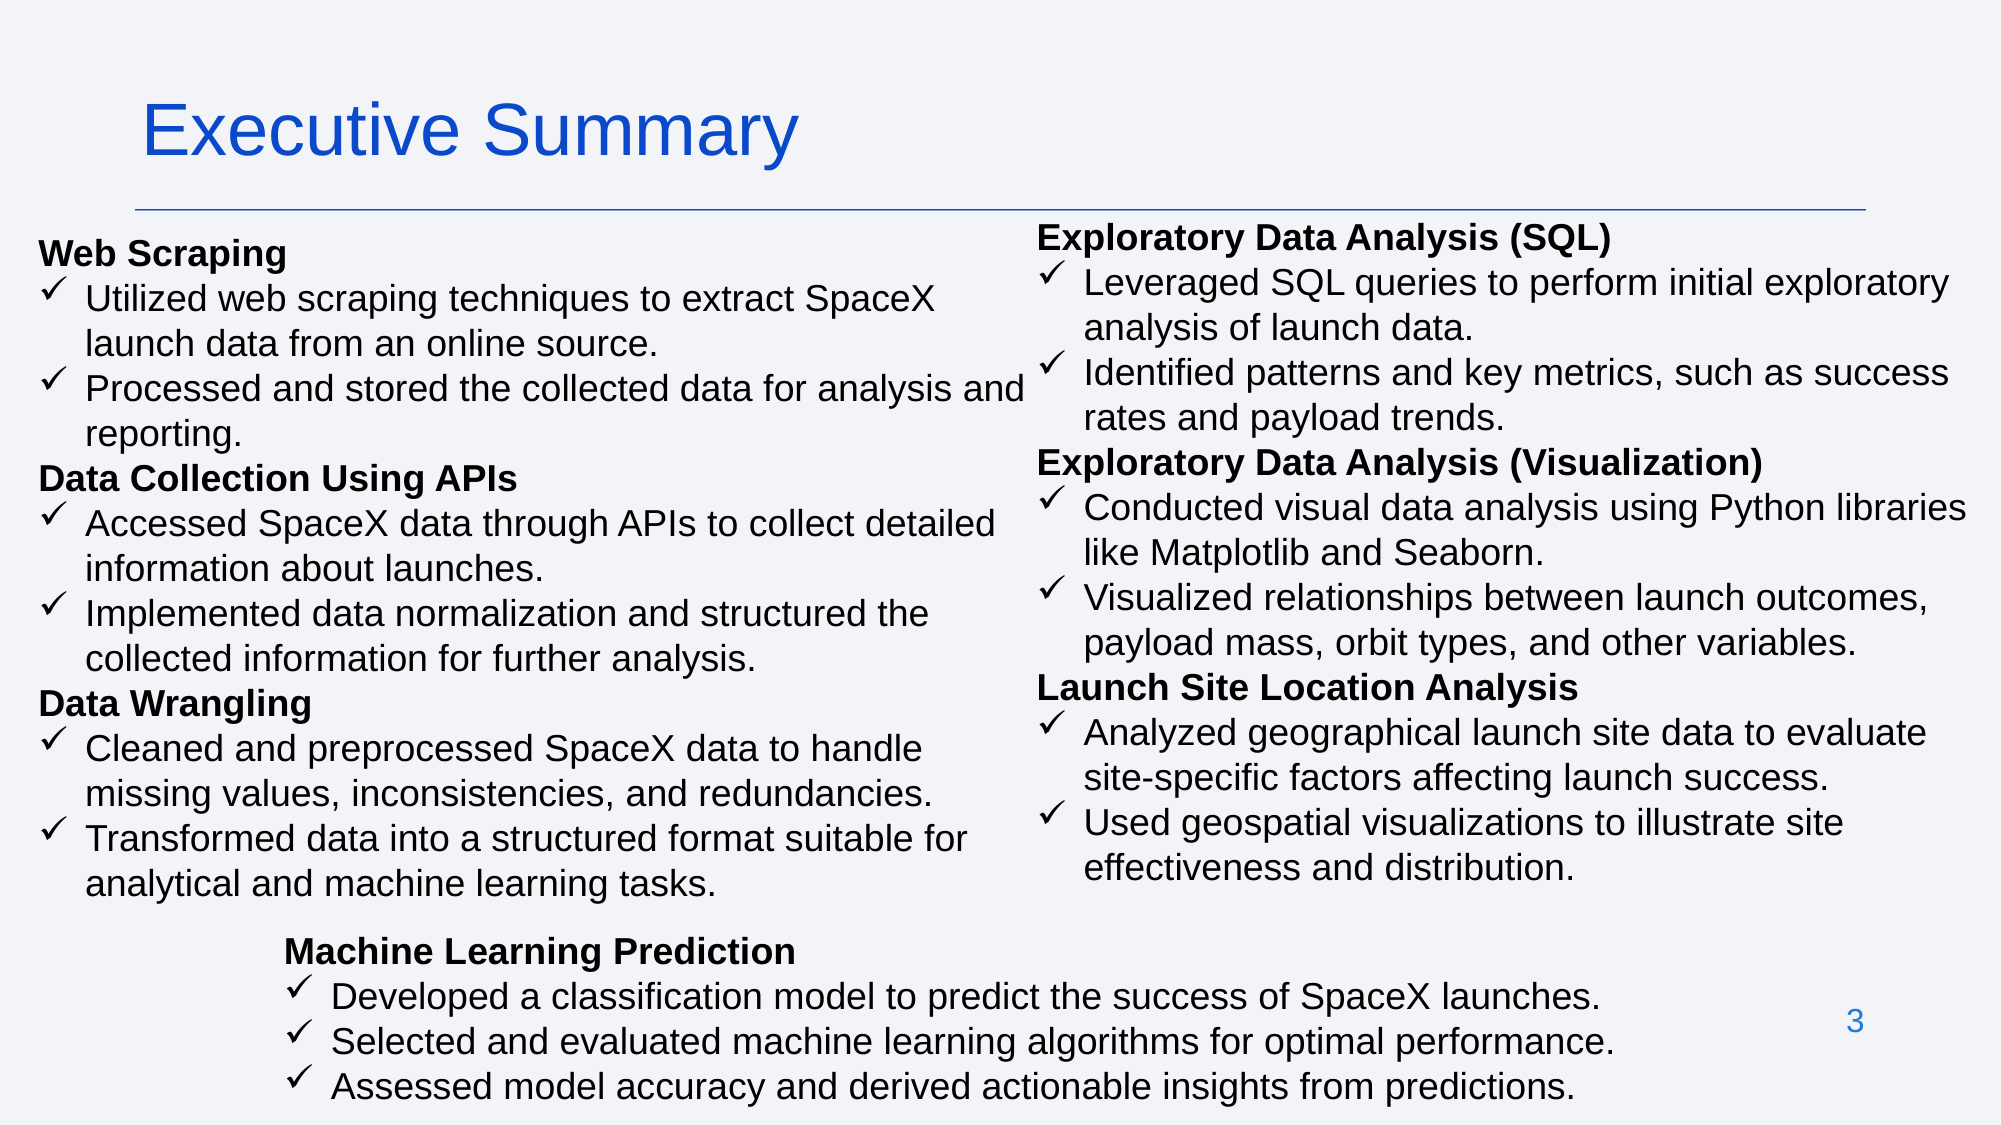

Executive Summary
Exploratory Data Analysis (SQL)
Leveraged SQL queries to perform initial exploratory analysis of launch data.
Identified patterns and key metrics, such as success rates and payload trends.
Exploratory Data Analysis (Visualization)
Conducted visual data analysis using Python libraries like Matplotlib and Seaborn.
Visualized relationships between launch outcomes, payload mass, orbit types, and other variables.
Launch Site Location Analysis
Analyzed geographical launch site data to evaluate site-specific factors affecting launch success.
Used geospatial visualizations to illustrate site effectiveness and distribution.
Web Scraping
Utilized web scraping techniques to extract SpaceX launch data from an online source.
Processed and stored the collected data for analysis and reporting.
Data Collection Using APIs
Accessed SpaceX data through APIs to collect detailed information about launches.
Implemented data normalization and structured the collected information for further analysis.
Data Wrangling
Cleaned and preprocessed SpaceX data to handle missing values, inconsistencies, and redundancies.
Transformed data into a structured format suitable for analytical and machine learning tasks.
Machine Learning Prediction
Developed a classification model to predict the success of SpaceX launches.
Selected and evaluated machine learning algorithms for optimal performance.
Assessed model accuracy and derived actionable insights from predictions.
3